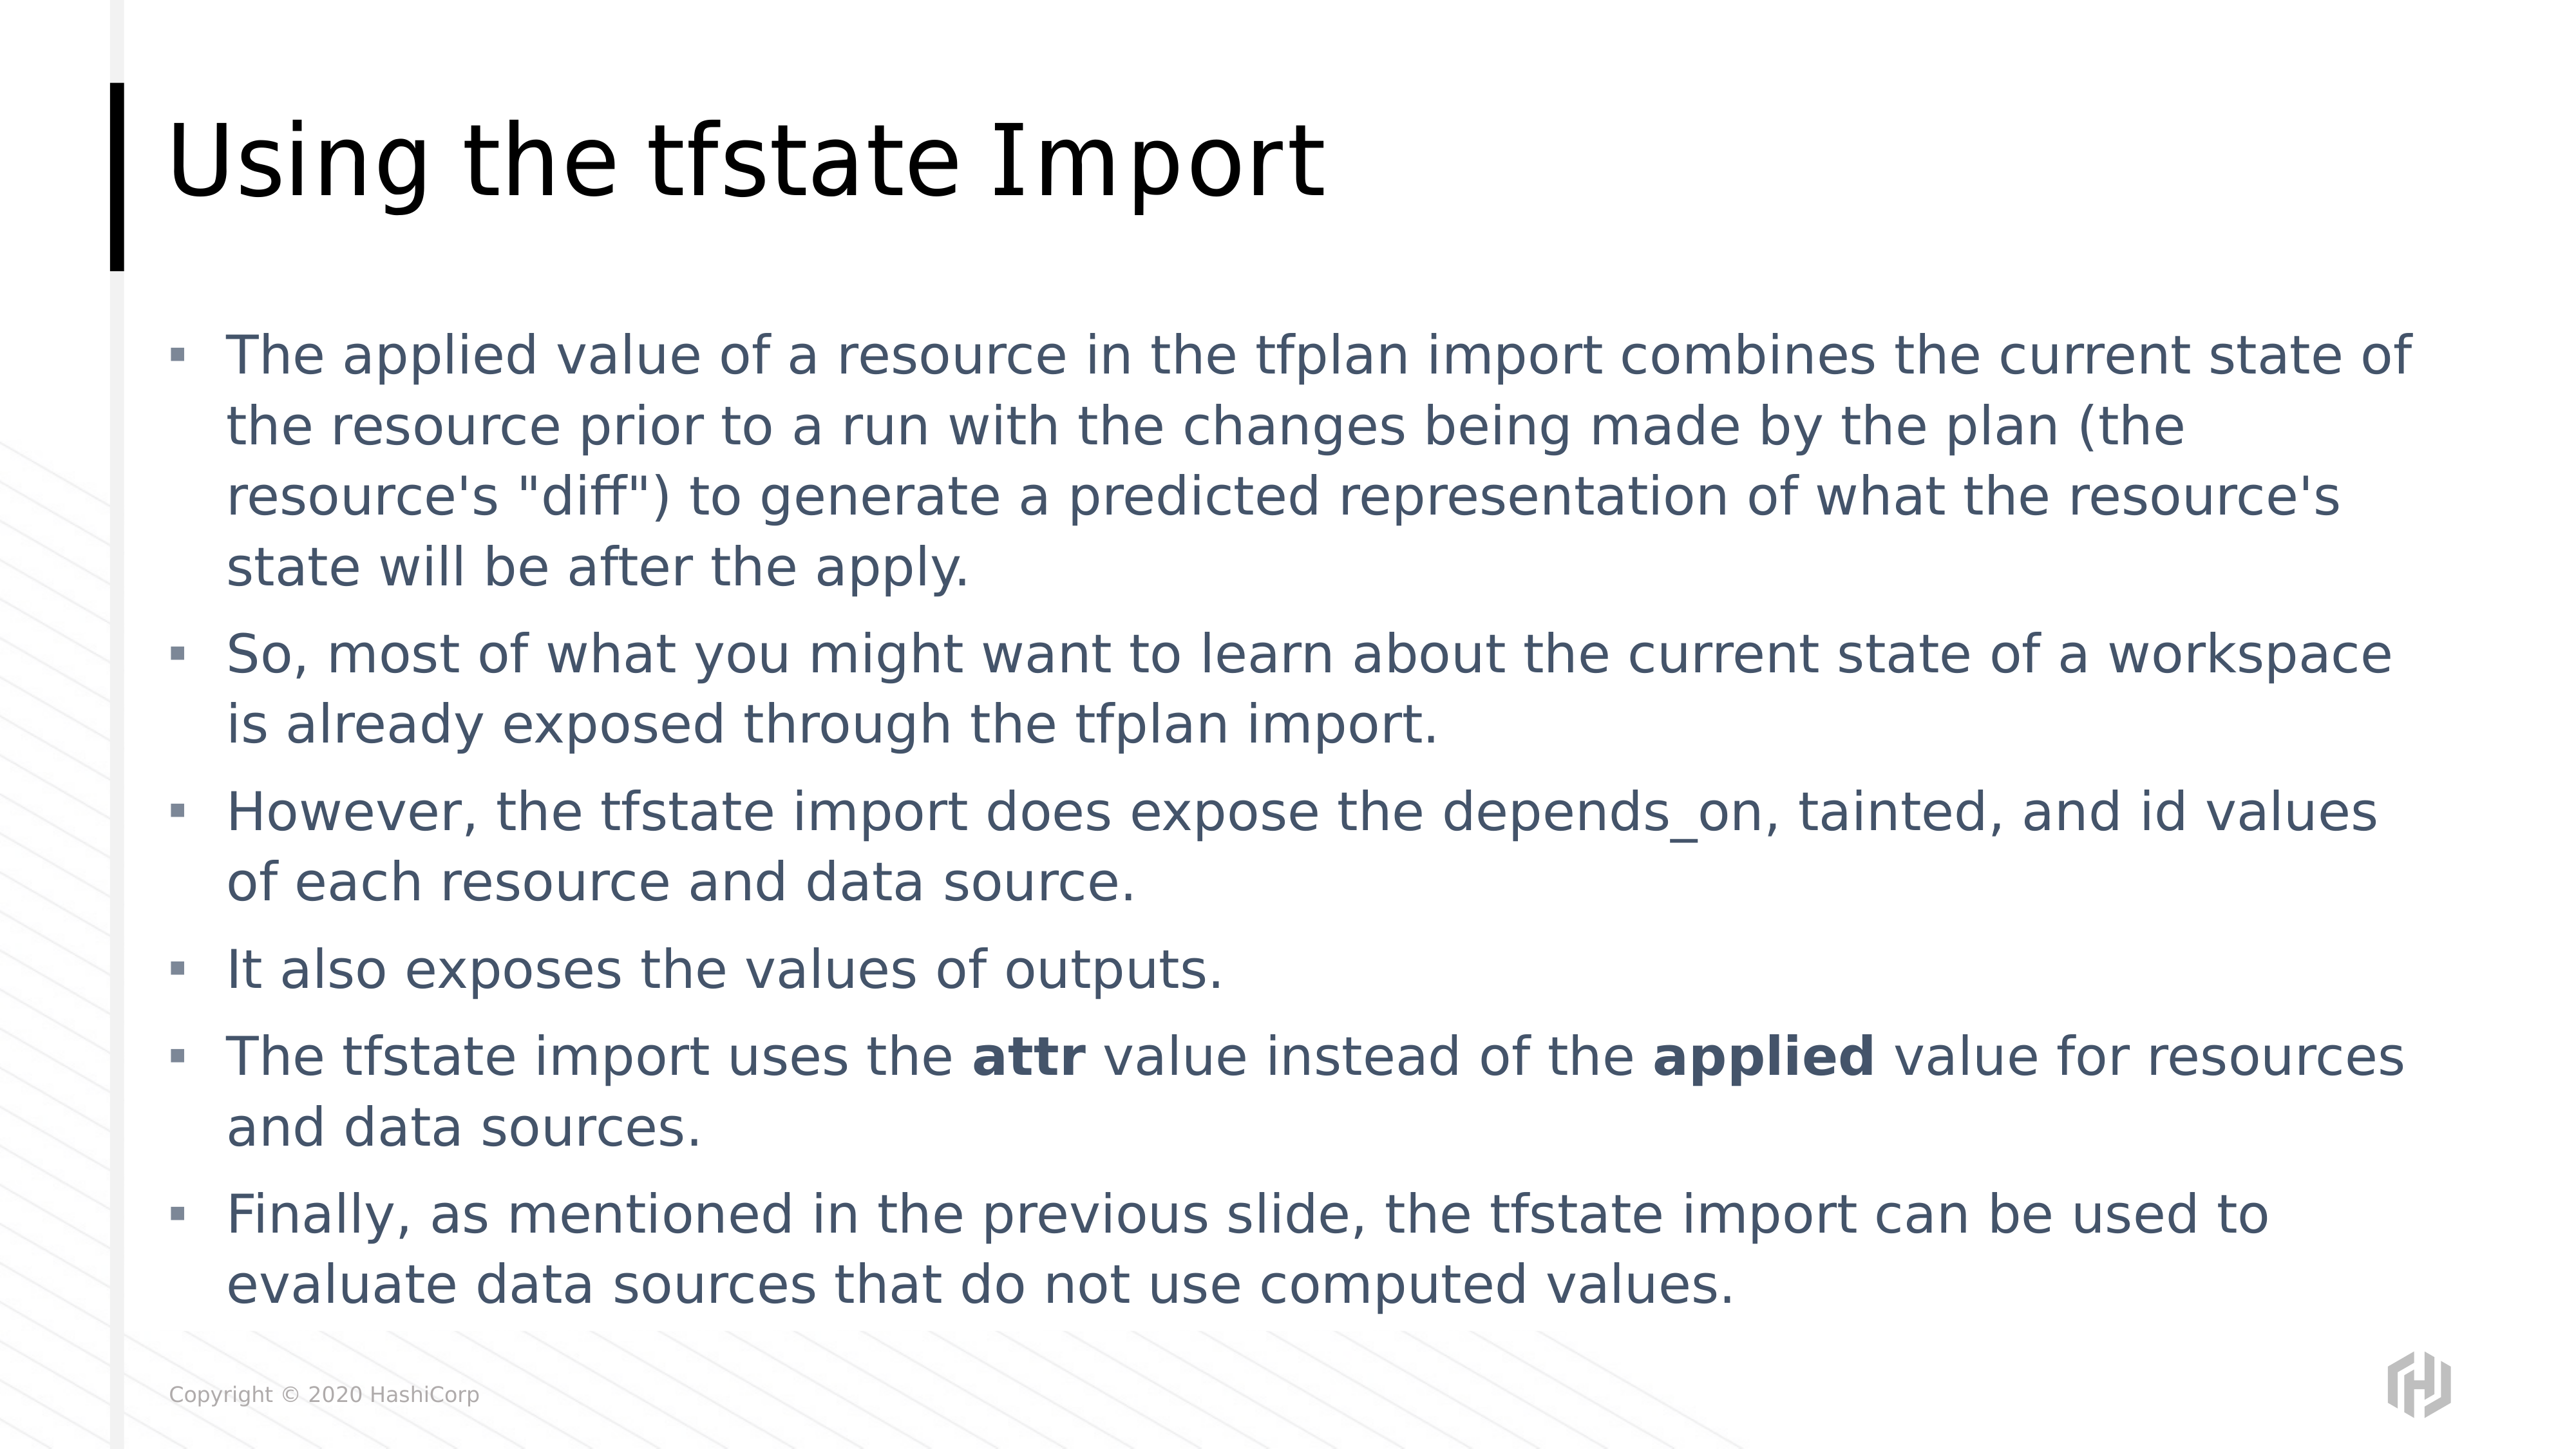

# Using the tfstate Import
The applied value of a resource in the tfplan import combines the current state of the resource prior to a run with the changes being made by the plan (the resource's "diff") to generate a predicted representation of what the resource's state will be after the apply.
So, most of what you might want to learn about the current state of a workspace is already exposed through the tfplan import.
However, the tfstate import does expose the depends_on, tainted, and id values of each resource and data source.
It also exposes the values of outputs.
The tfstate import uses the attr value instead of the applied value for resources and data sources.
Finally, as mentioned in the previous slide, the tfstate import can be used to evaluate data sources that do not use computed values.